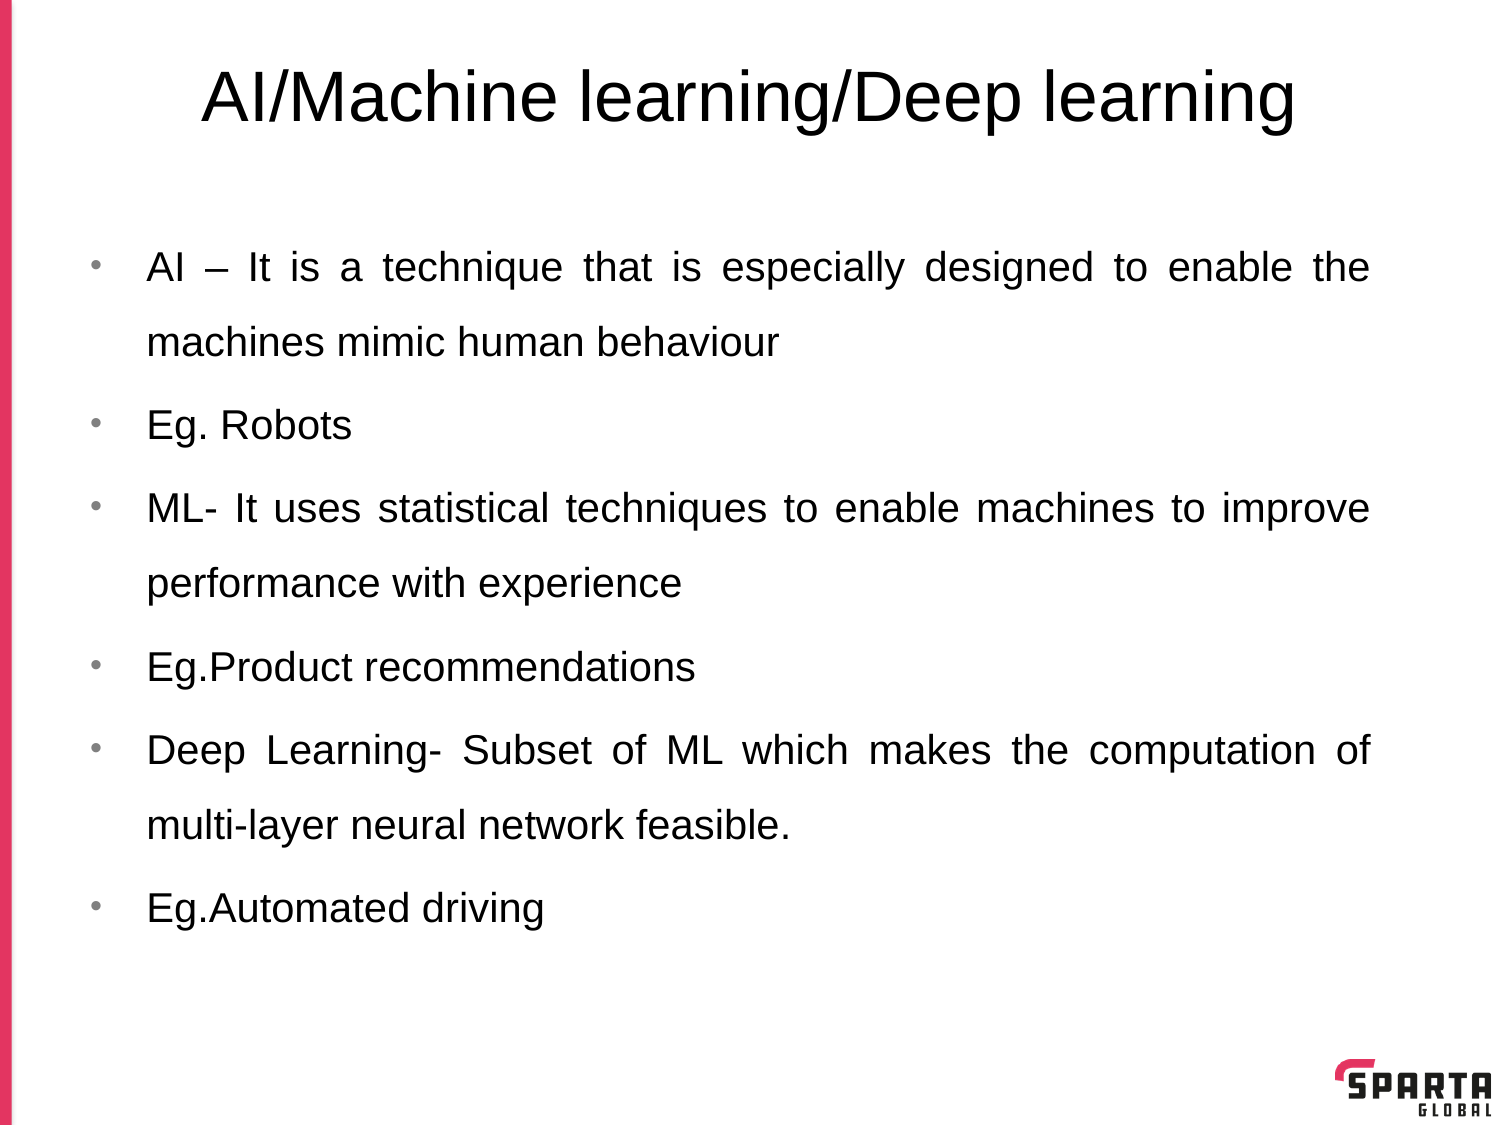

# AI/Machine learning/Deep learning
AI – It is a technique that is especially designed to enable the machines mimic human behaviour
Eg. Robots
ML- It uses statistical techniques to enable machines to improve performance with experience
Eg.Product recommendations
Deep Learning- Subset of ML which makes the computation of multi-layer neural network feasible.
Eg.Automated driving